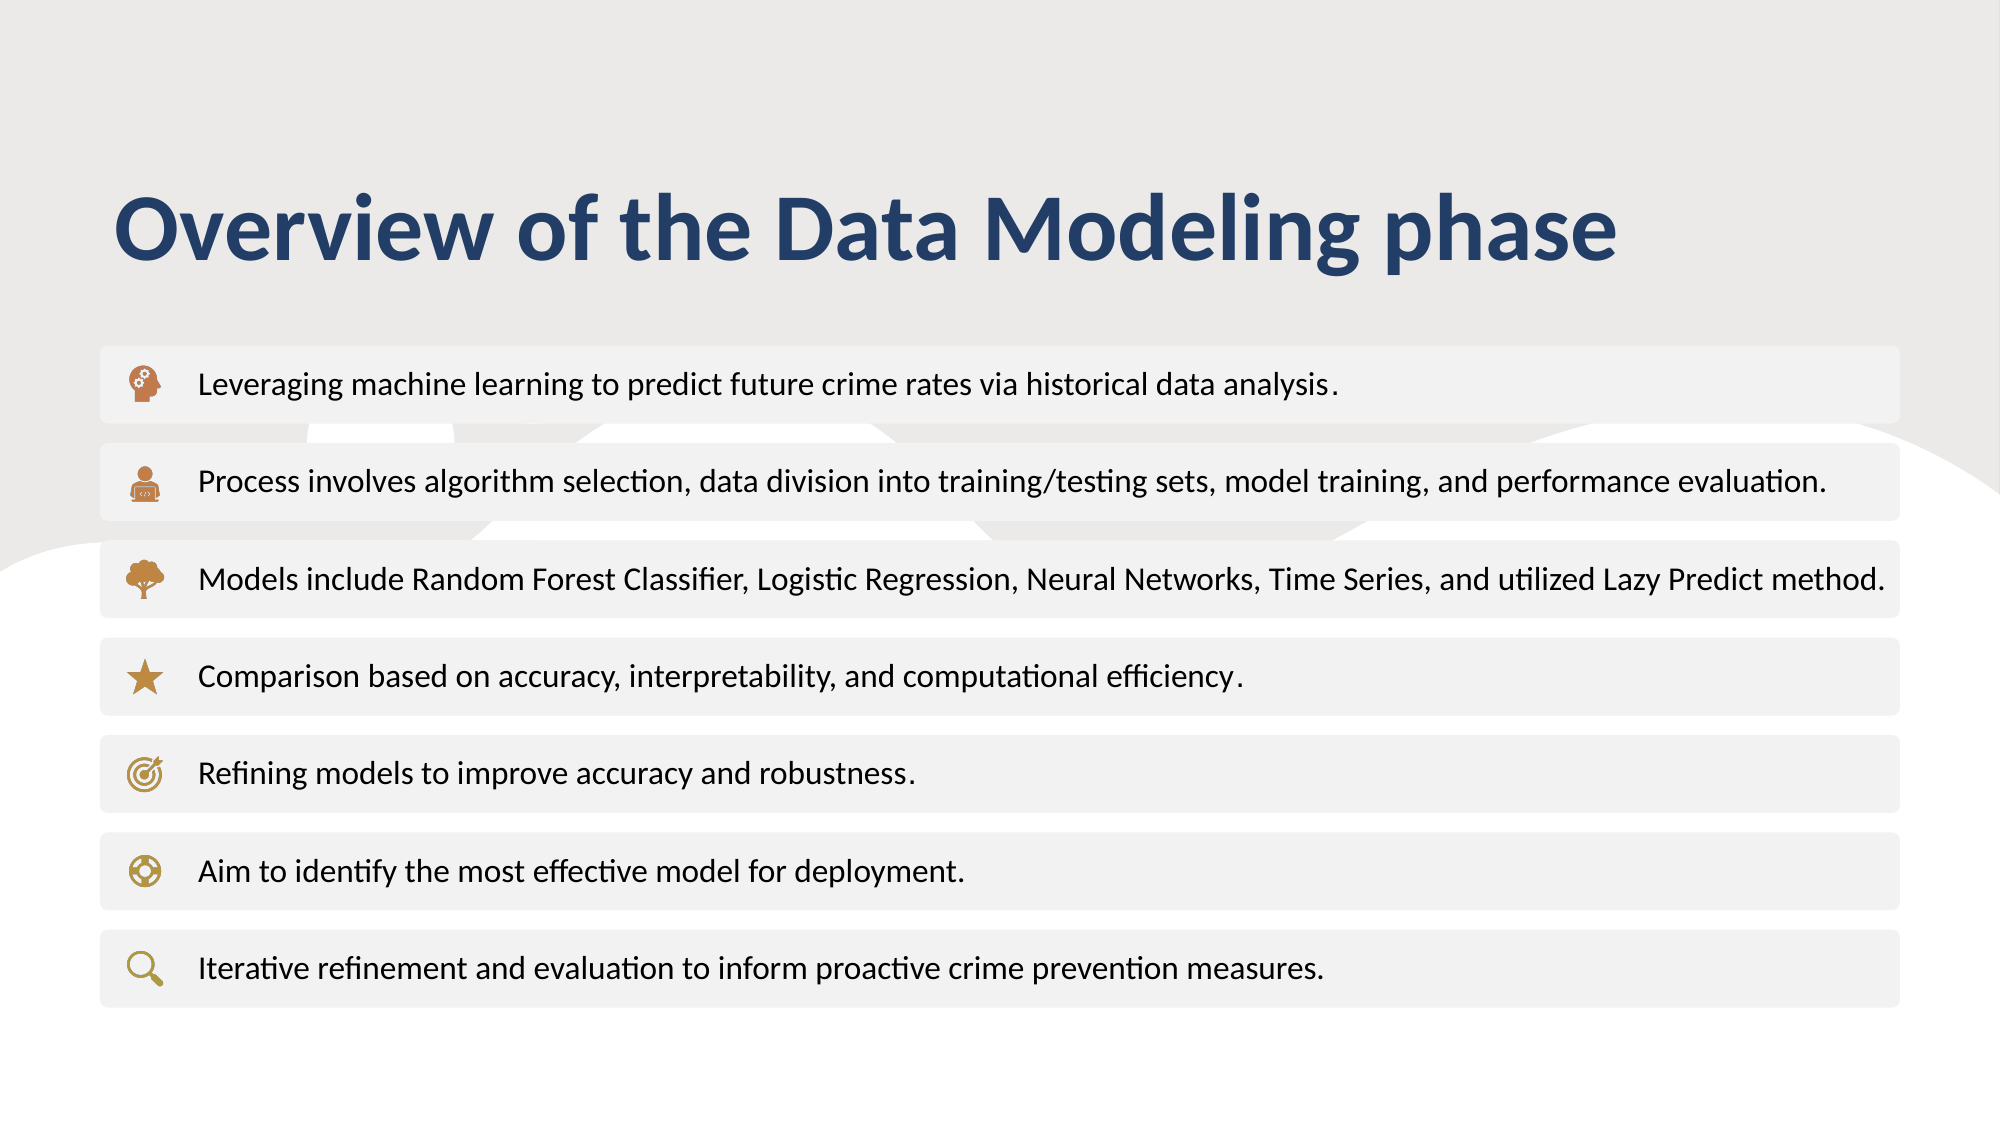

# Overview of the Data Modeling phase
Leveraging machine learning to predict future crime rates via historical data analysis.
Process involves algorithm selection, data division into training/testing sets, model training, and performance evaluation.
Models include Random Forest Classifier, Logistic Regression, Neural Networks, Time Series, and utilized Lazy Predict method.
Comparison based on accuracy, interpretability, and computational efficiency.
Refining models to improve accuracy and robustness.
Aim to identify the most effective model for deployment.
Iterative refinement and evaluation to inform proactive crime prevention measures.